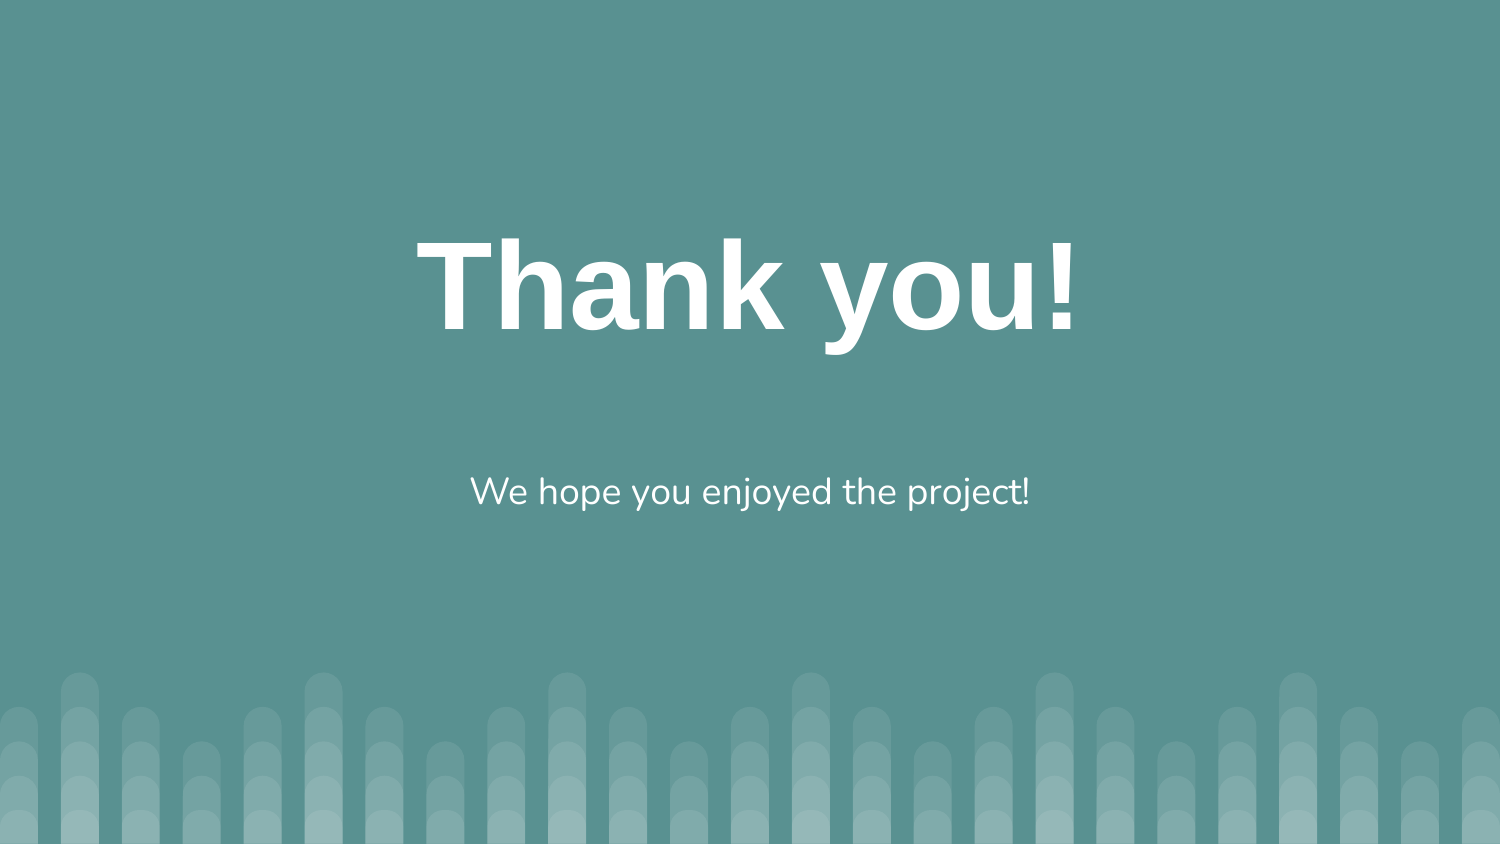

# Thank you!
We hope you enjoyed the project!